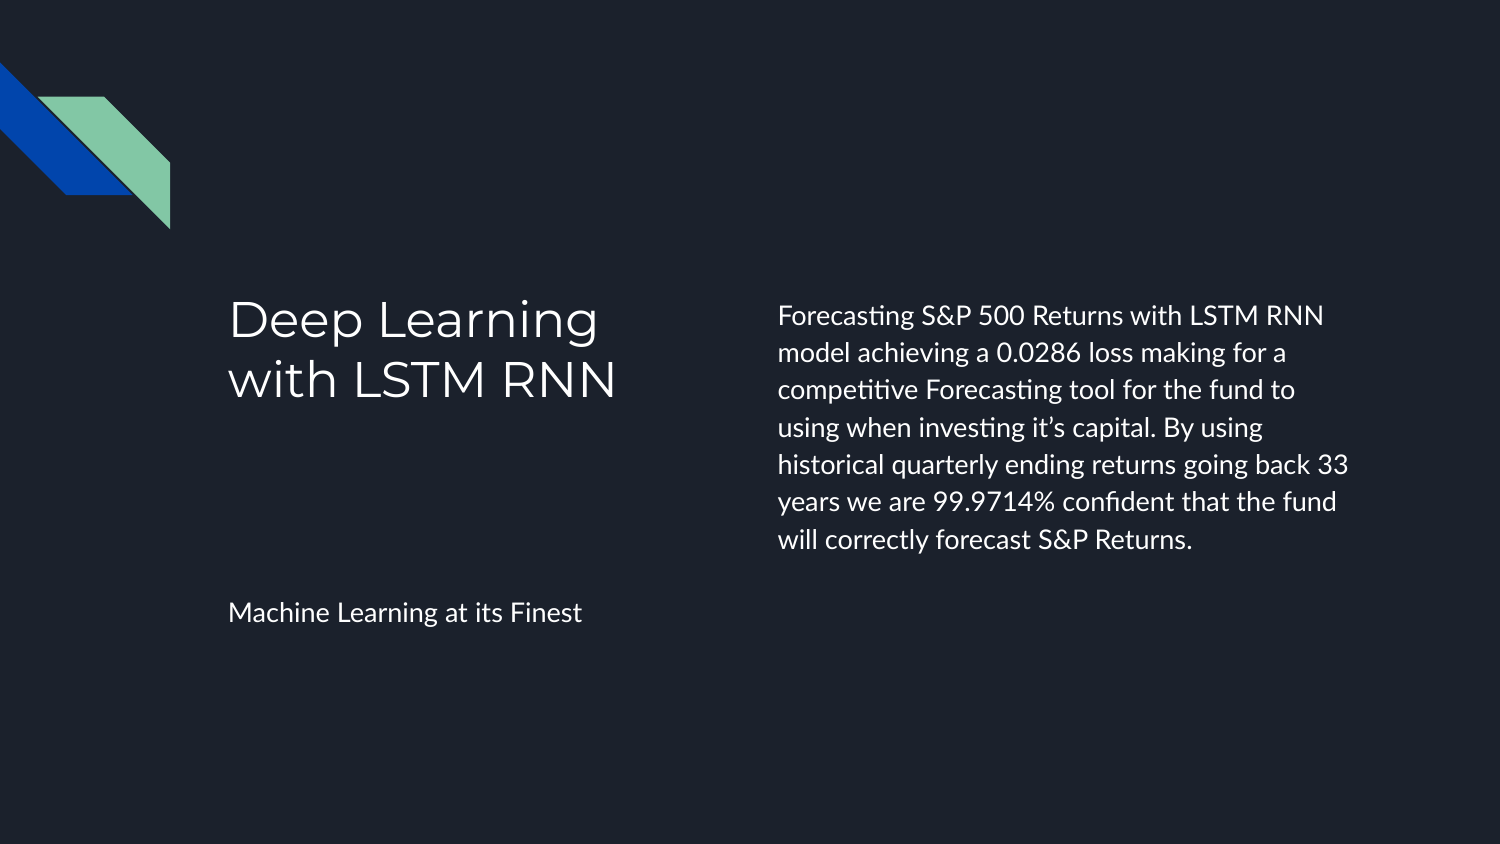

# Deep Learning with LSTM RNN
Forecasting S&P 500 Returns with LSTM RNN model achieving a 0.0286 loss making for a competitive Forecasting tool for the fund to using when investing it’s capital. By using  historical quarterly ending returns going back 33 years we are 99.9714% confident that the fund will correctly forecast S&P Returns.
Machine Learning at its Finest